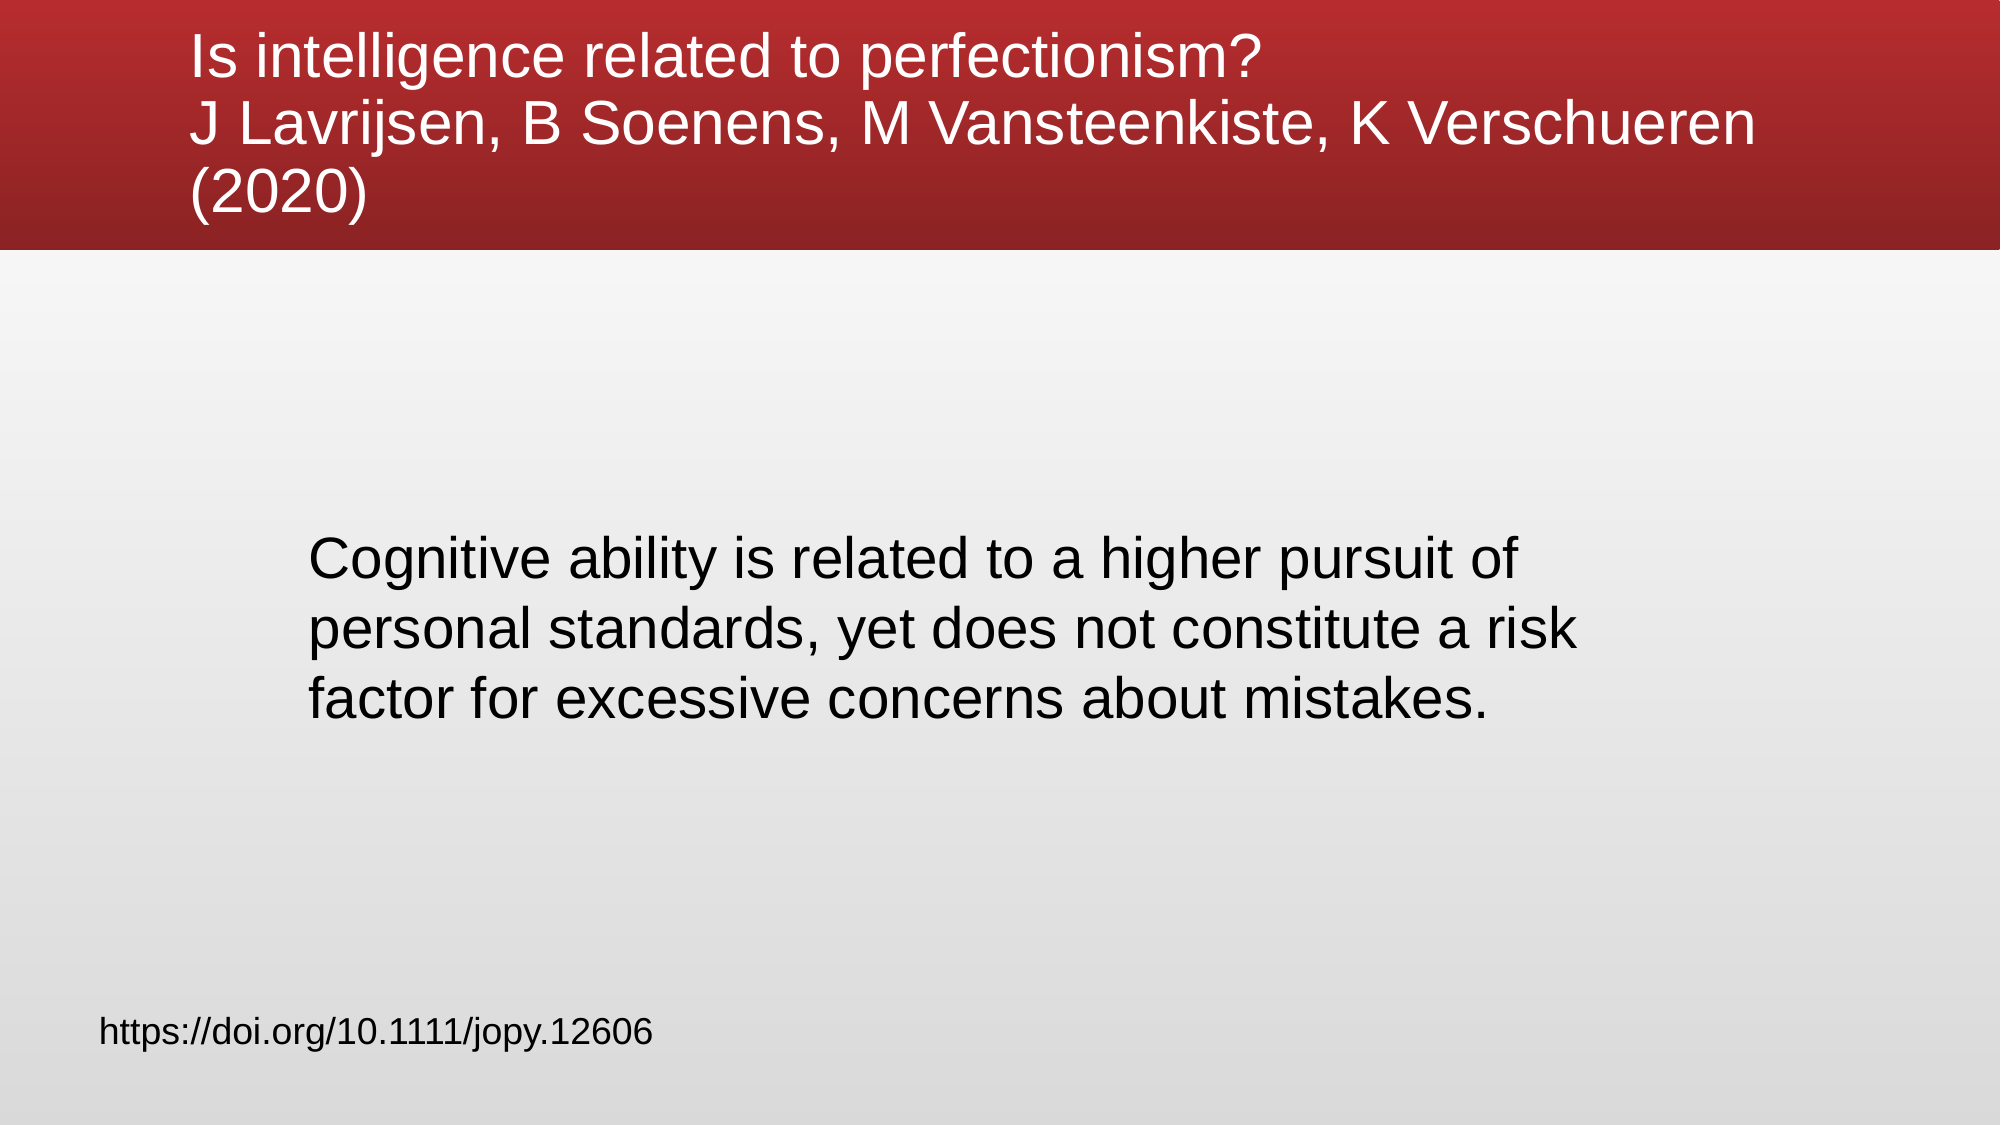

# Is intelligence related to perfectionism? J Lavrijsen, B Soenens, M Vansteenkiste, K Verschueren (2020)
Cognitive ability is related to a higher pursuit of personal standards, yet does not constitute a risk factor for excessive concerns about mistakes.
https://doi.org/10.1111/jopy.12606